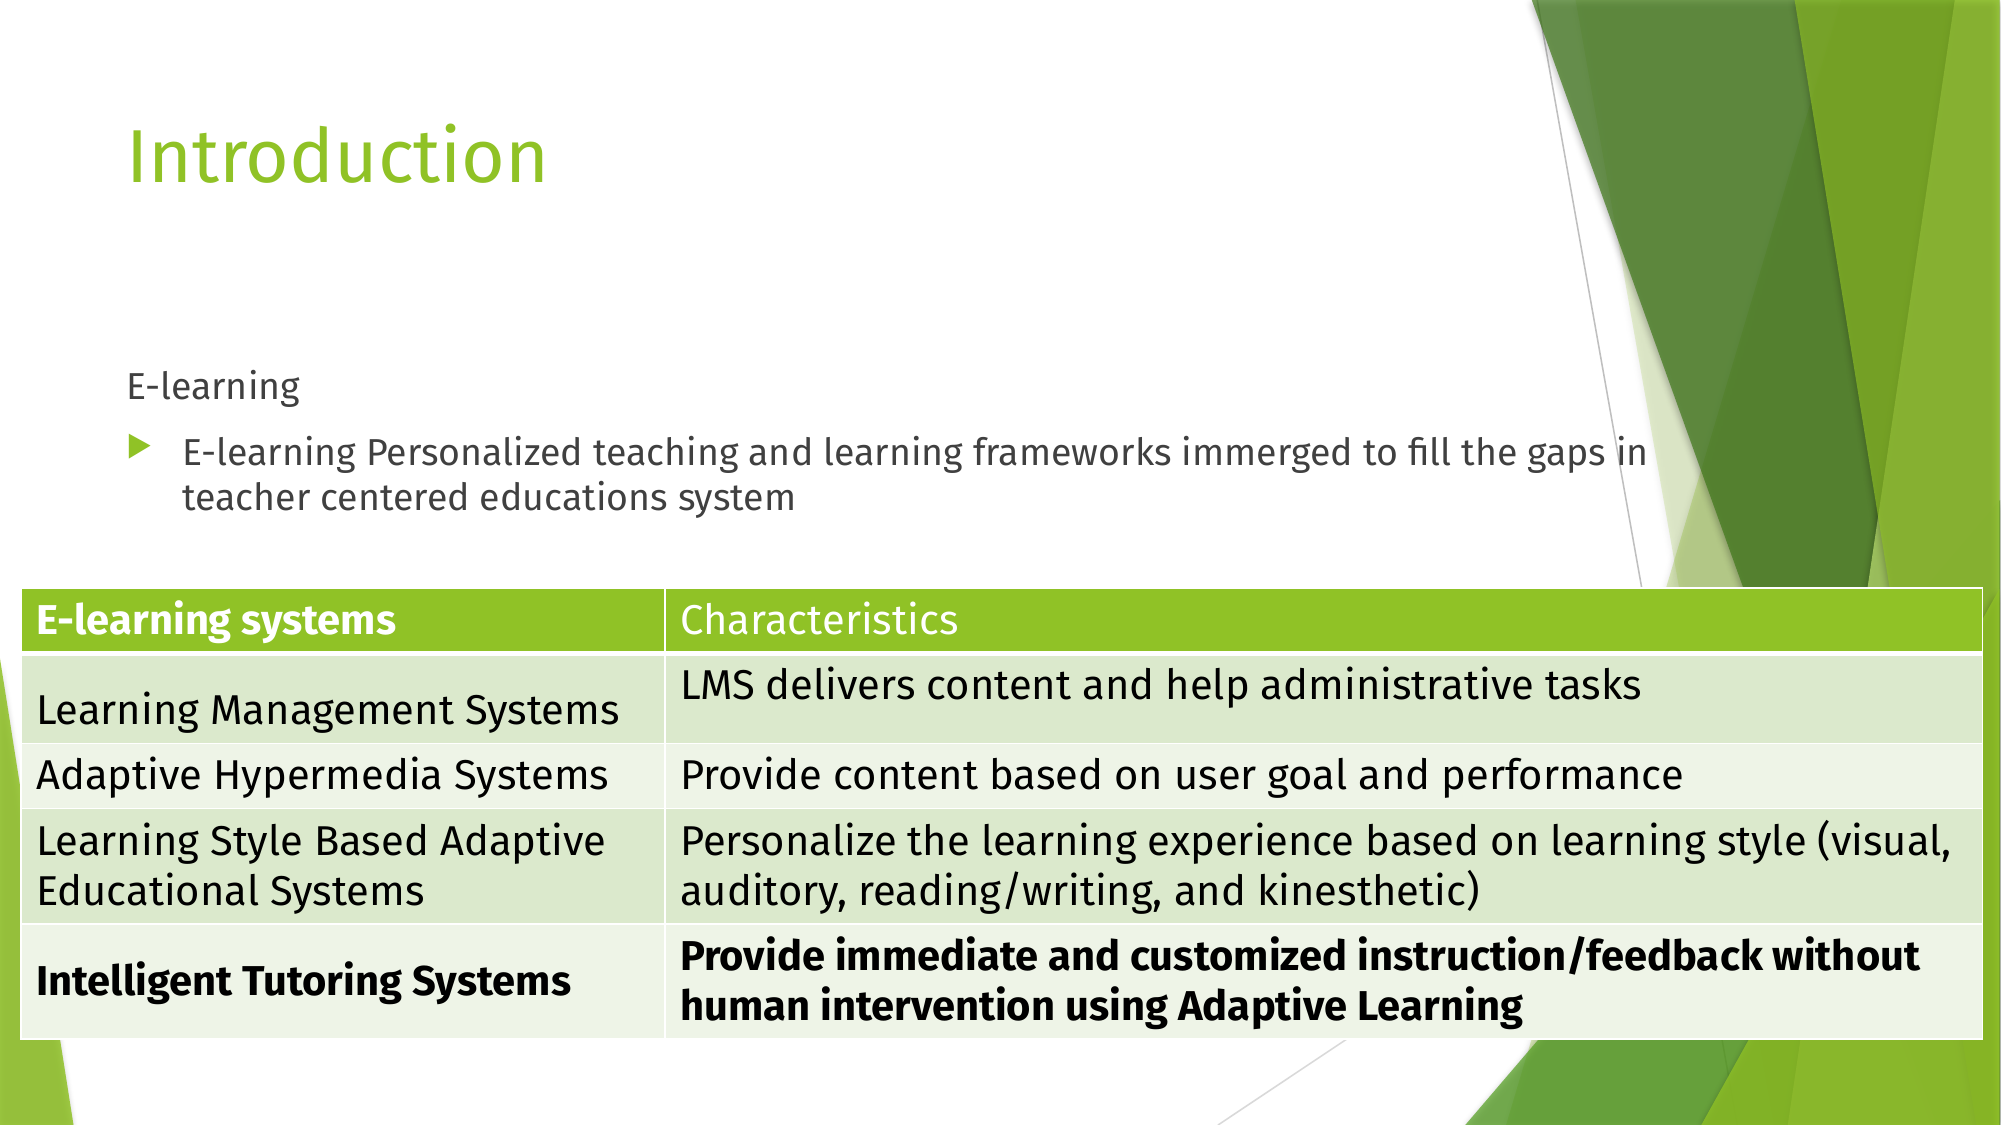

# Introduction
E-learning
E-learning Personalized teaching and learning frameworks immerged to fill the gaps in teacher centered educations system

| E-learning systems | Characteristics |
| --- | --- |
| Learning Management Systems | LMS delivers content and help administrative tasks |
| Adaptive Hypermedia Systems | Provide content based on user goal and performance |
| Learning Style Based Adaptive Educational Systems | Personalize the learning experience based on learning style (visual, auditory, reading/writing, and kinesthetic) |
| Intelligent Tutoring Systems | Provide immediate and customized instruction/feedback without human intervention using Adaptive Learning |